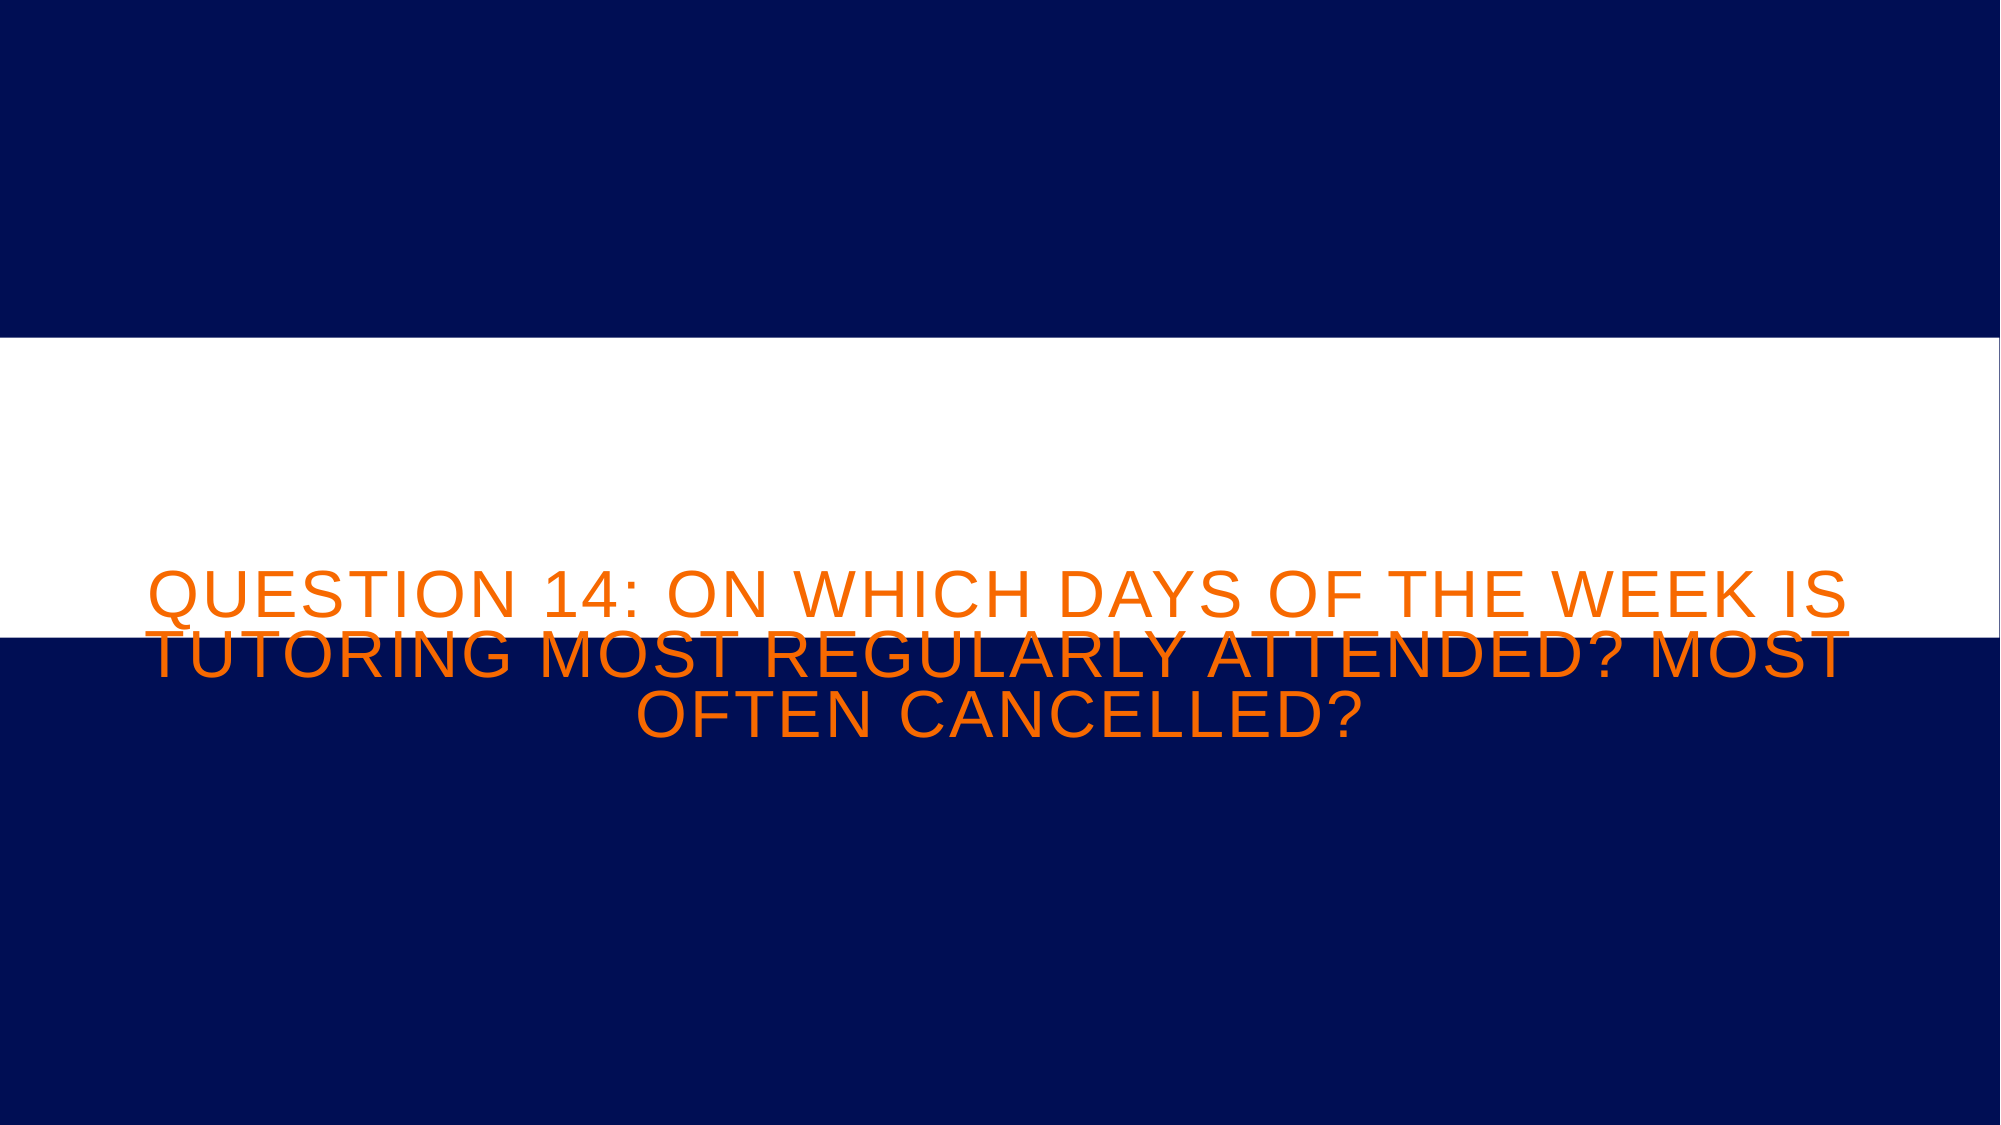

# Question 14: On which days of the week is tutoring most regularly attended? Most often cancelled?